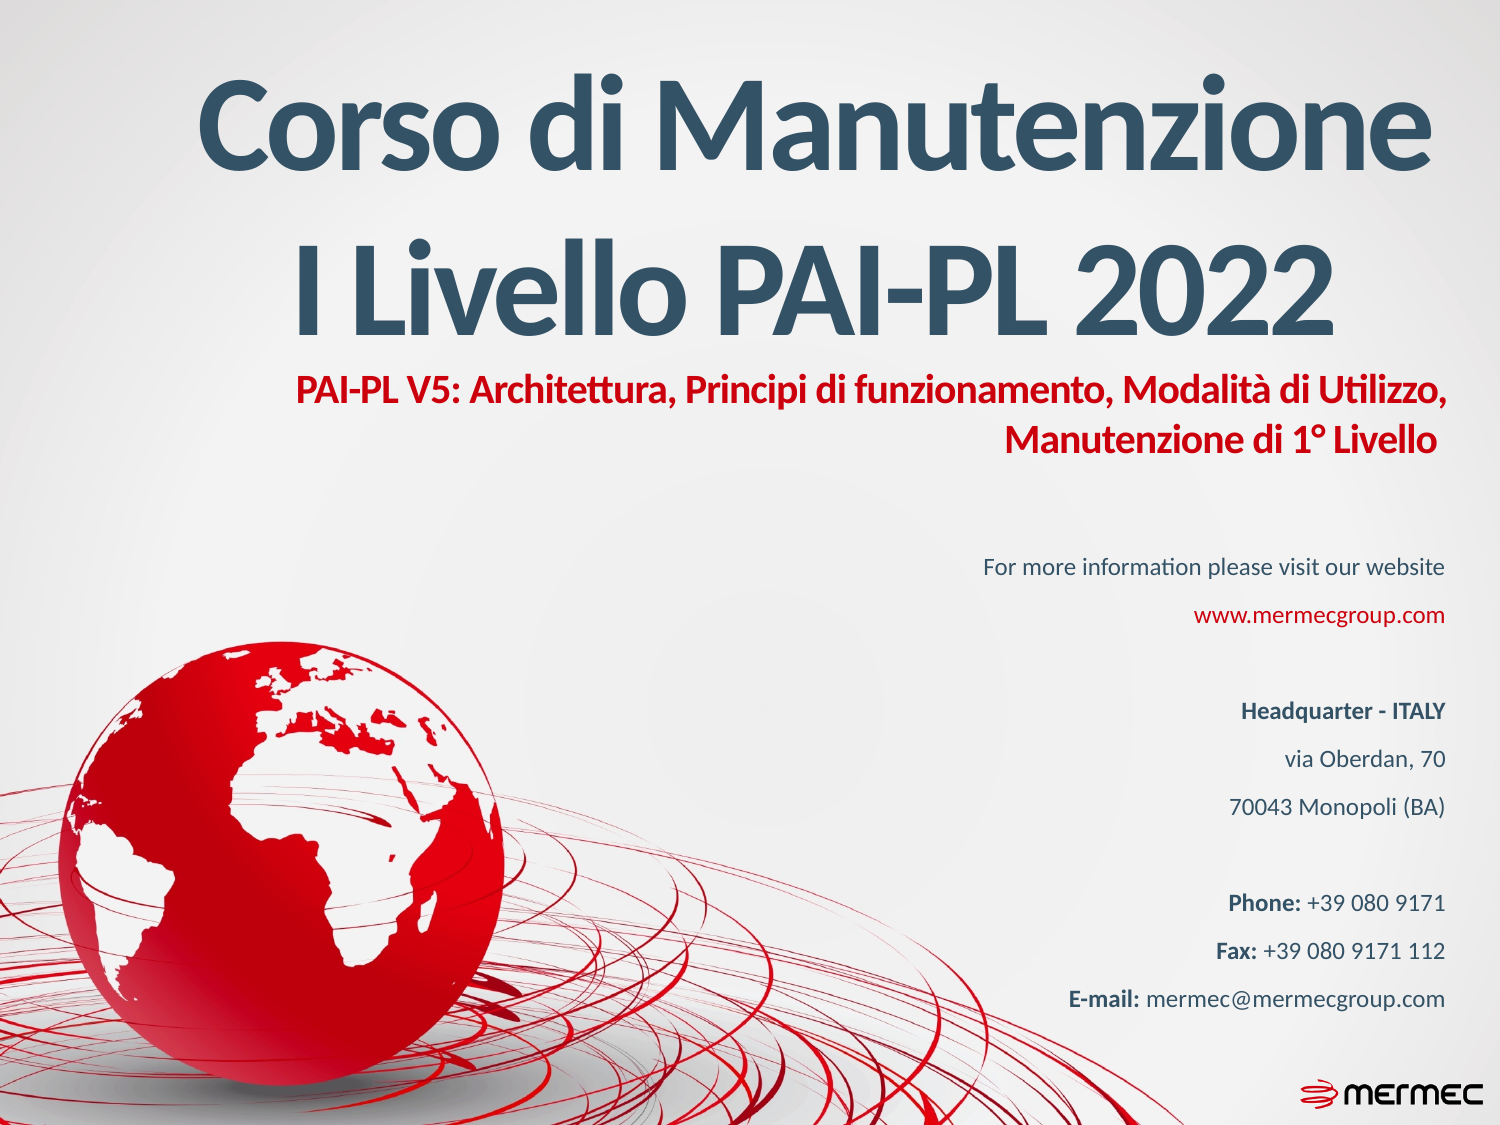

# Corso di Manutenzione I Livello PAI-PL 2022
PAI-PL V5: Architettura, Principi di funzionamento, Modalità di Utilizzo, Manutenzione di 1° Livello
For more information please visit our website
www.mermecgroup.com

Headquarter - ITALY
via Oberdan, 70
70043 Monopoli (BA)

Phone: +39 080 9171
Fax: +39 080 9171 112
E-mail: mermec@mermecgroup.com